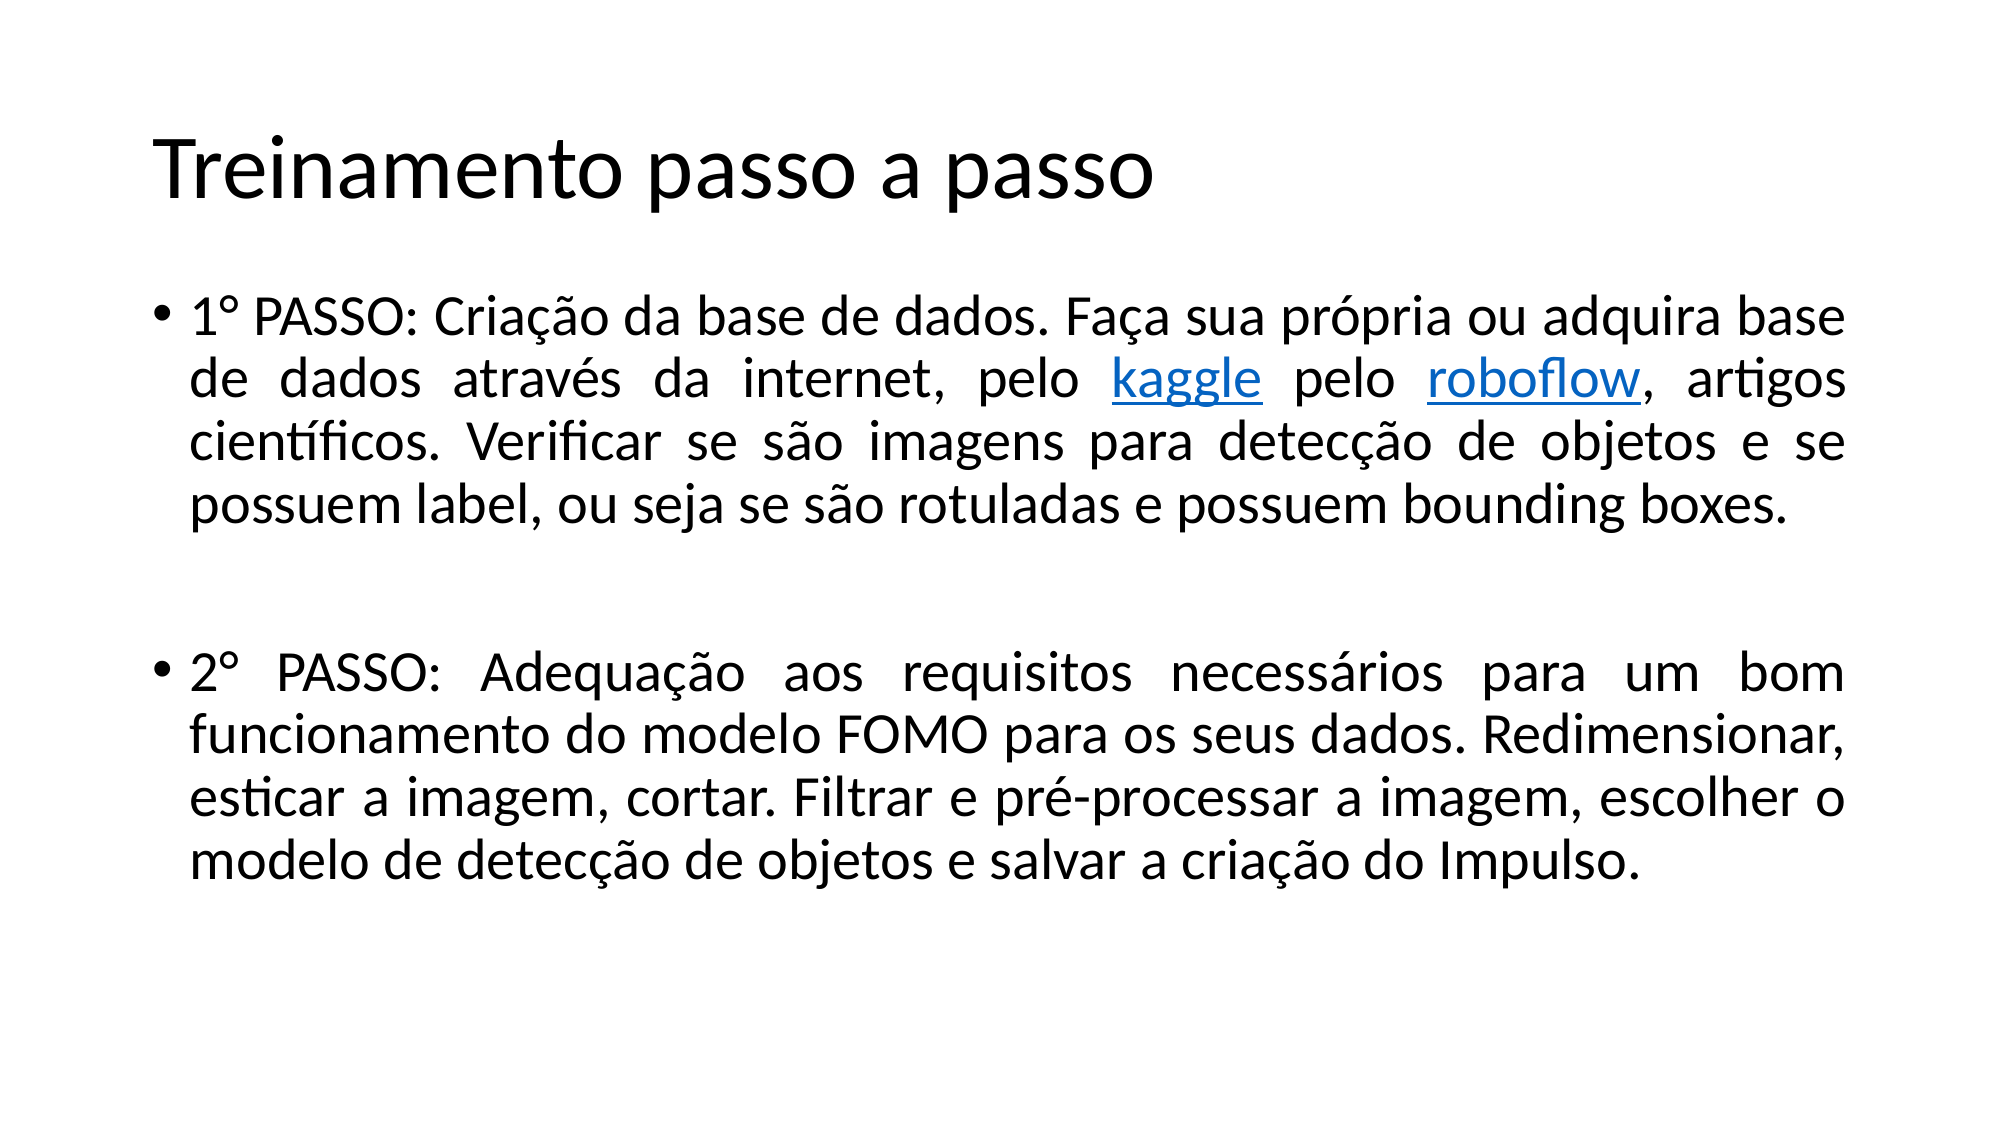

# Treinamento passo a passo
1° PASSO: Criação da base de dados. Faça sua própria ou adquira base de dados através da internet, pelo kaggle pelo roboflow, artigos científicos. Verificar se são imagens para detecção de objetos e se possuem label, ou seja se são rotuladas e possuem bounding boxes.

2° PASSO: Adequação aos requisitos necessários para um bom funcionamento do modelo FOMO para os seus dados. Redimensionar, esticar a imagem, cortar. Filtrar e pré-processar a imagem, escolher o modelo de detecção de objetos e salvar a criação do Impulso.